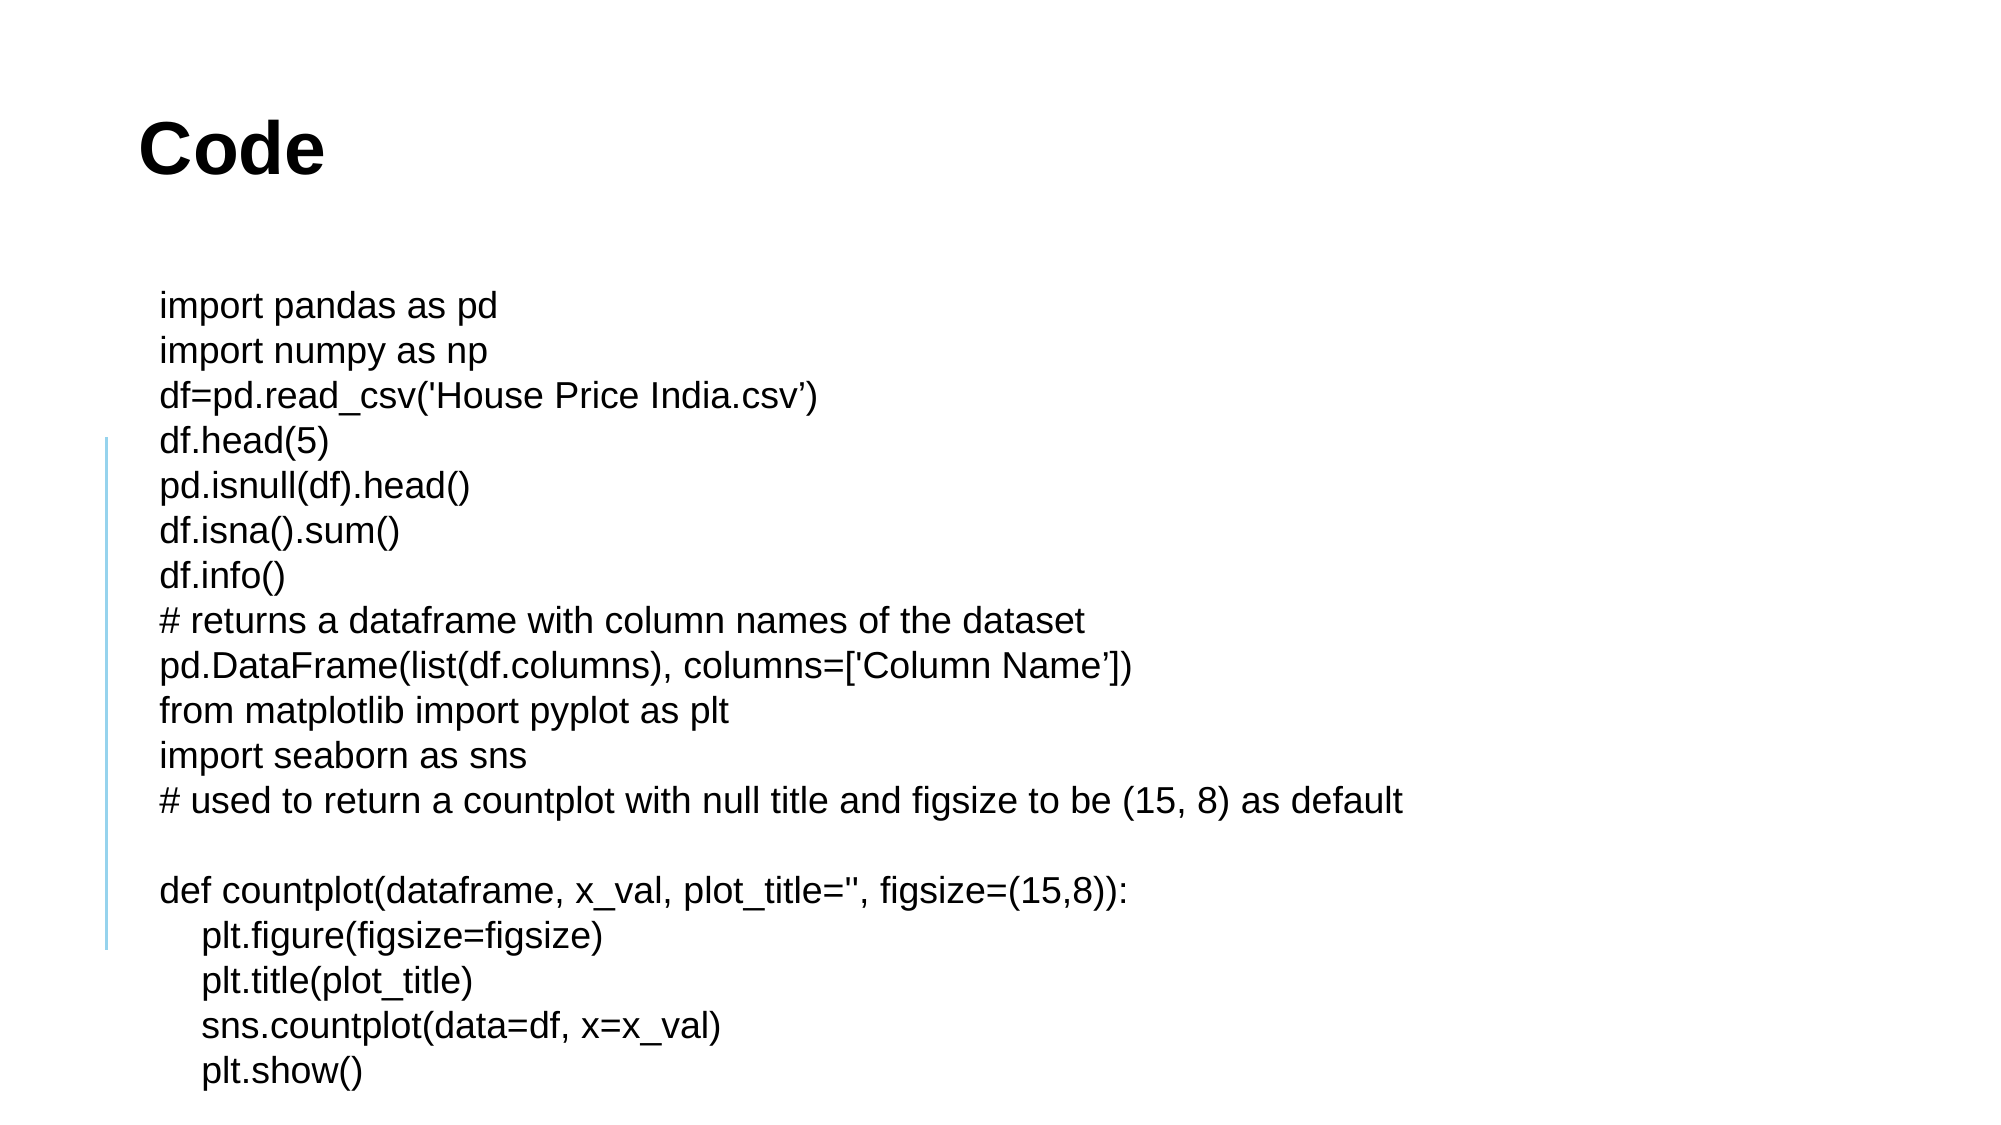

Code
import pandas as pd
import numpy as np
df=pd.read_csv('House Price India.csv’)
df.head(5)
pd.isnull(df).head()
df.isna().sum()
df.info()
# returns a dataframe with column names of the dataset
pd.DataFrame(list(df.columns), columns=['Column Name’])
from matplotlib import pyplot as plt
import seaborn as sns
# used to return a countplot with null title and figsize to be (15, 8) as default

def countplot(dataframe, x_val, plot_title='', figsize=(15,8)):
    plt.figure(figsize=figsize)
    plt.title(plot_title)
    sns.countplot(data=df, x=x_val)
    plt.show()